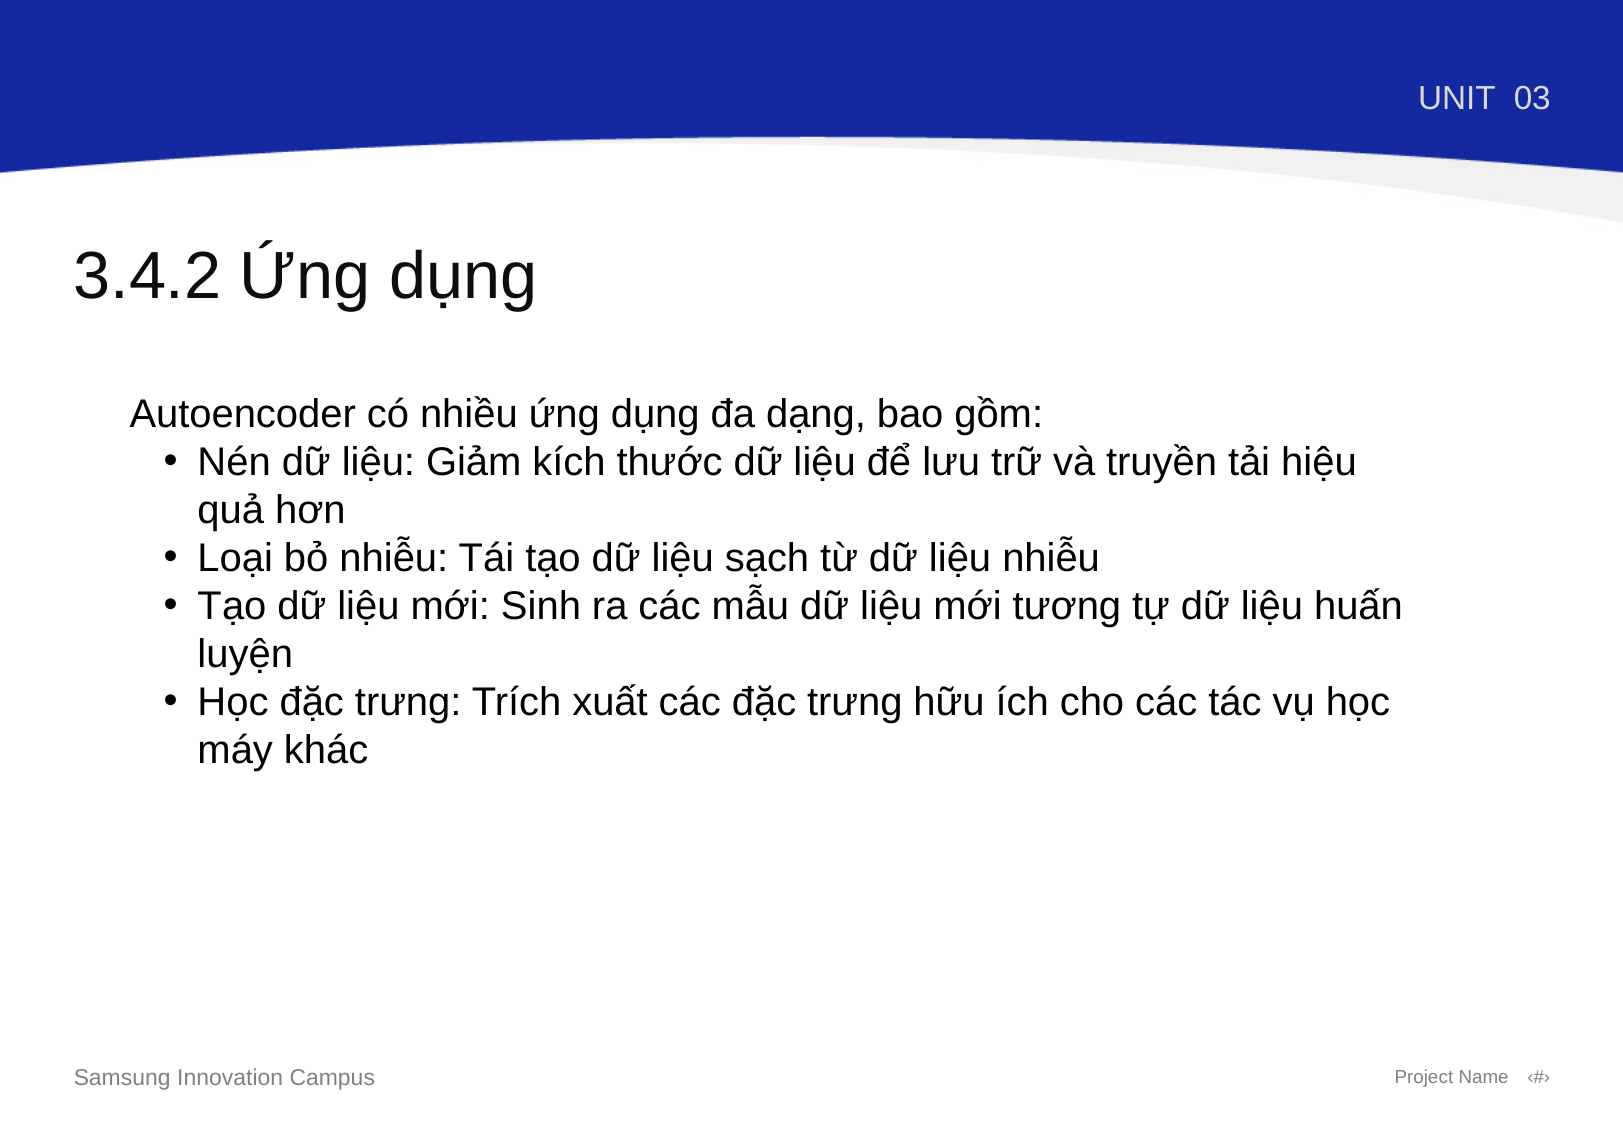

UNIT
03
3.4.2 Ứng dụng
Autoencoder có nhiều ứng dụng đa dạng, bao gồm:
Nén dữ liệu: Giảm kích thước dữ liệu để lưu trữ và truyền tải hiệu quả hơn
Loại bỏ nhiễu: Tái tạo dữ liệu sạch từ dữ liệu nhiễu
Tạo dữ liệu mới: Sinh ra các mẫu dữ liệu mới tương tự dữ liệu huấn luyện
Học đặc trưng: Trích xuất các đặc trưng hữu ích cho các tác vụ học máy khác

Samsung Innovation Campus
Project Name
‹#›